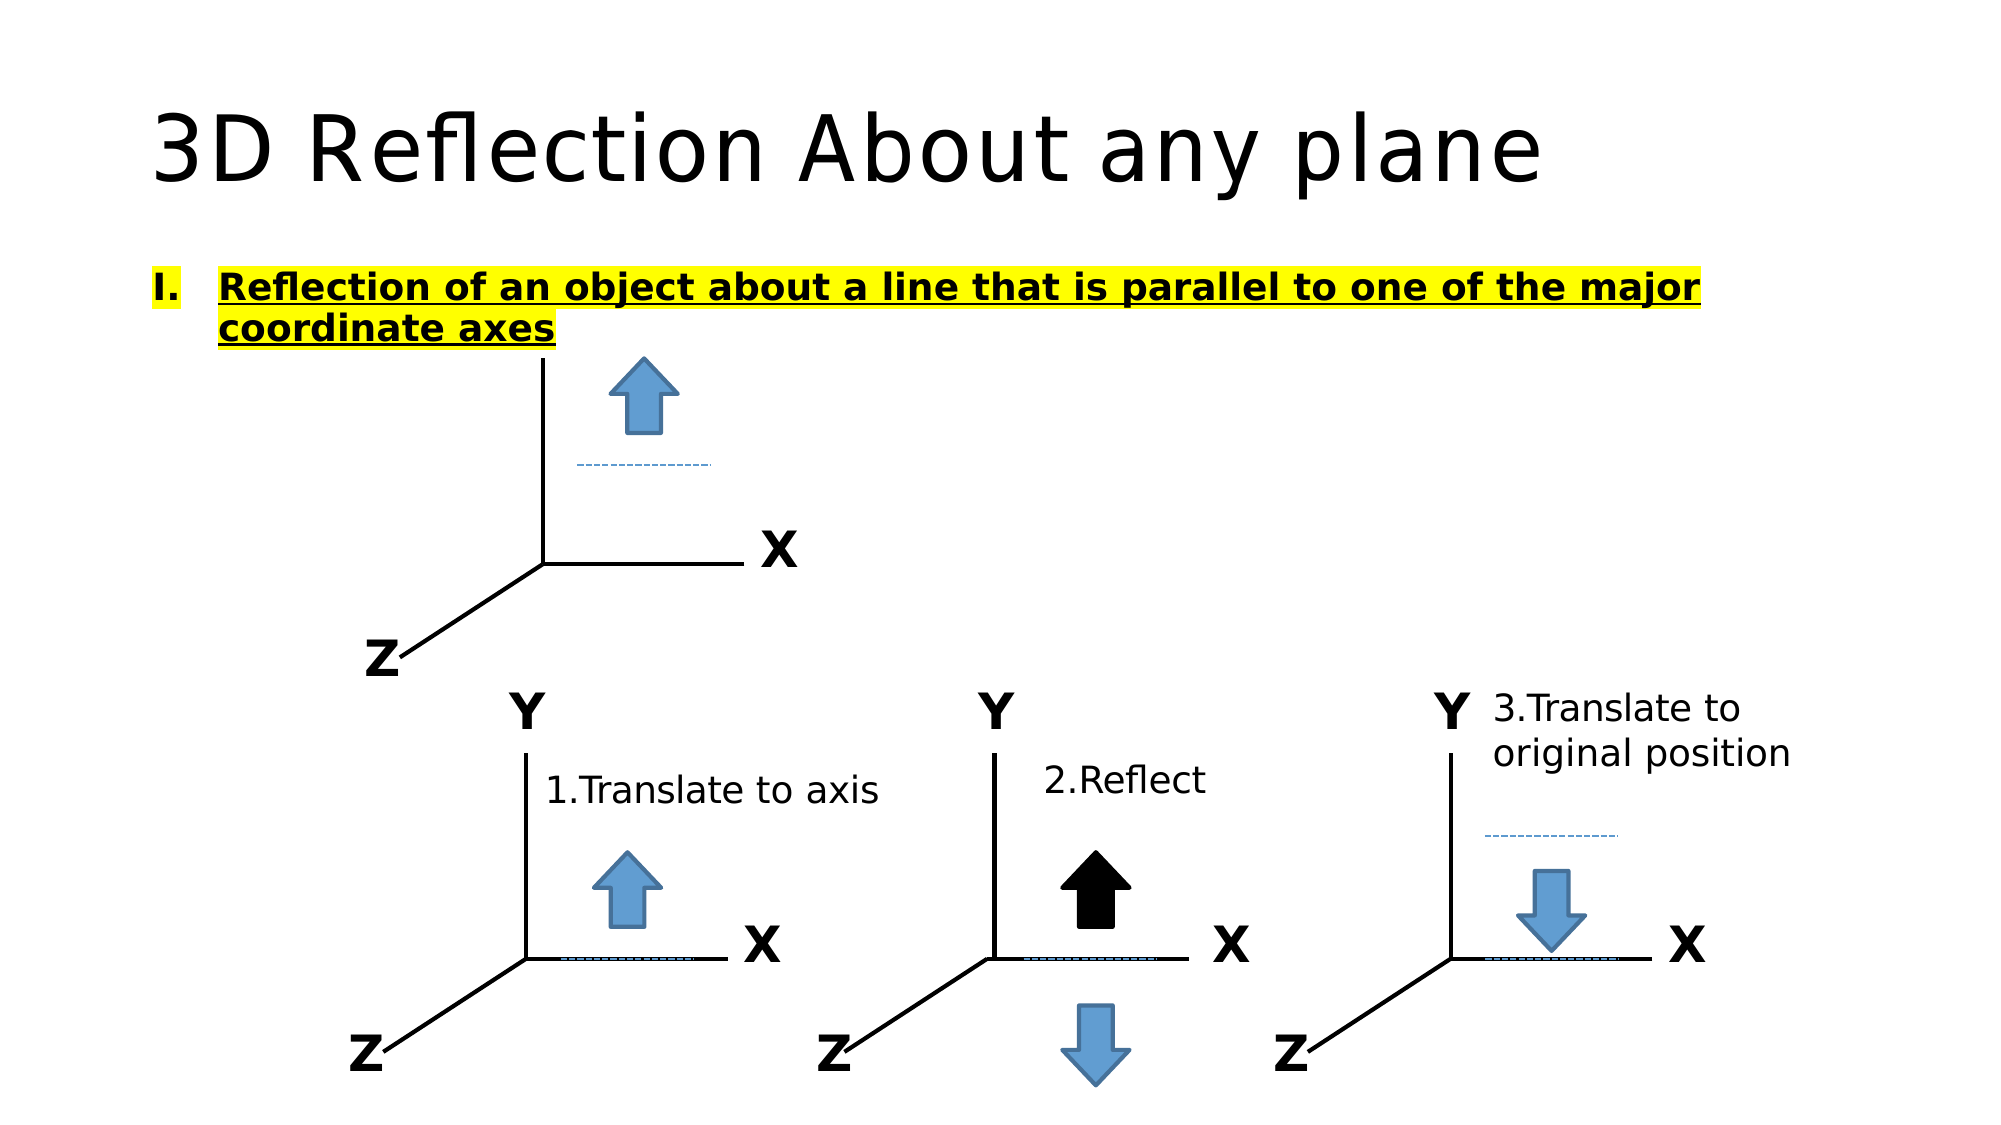

# 3D Reflection About any plane
Reflection of an object about a line that is parallel to one of the major coordinate axes

X
Z
Y
Y
Y
3.Translate to
original position

2.Reflect
1.Translate to axis

X
X
X
Z
Z
Z